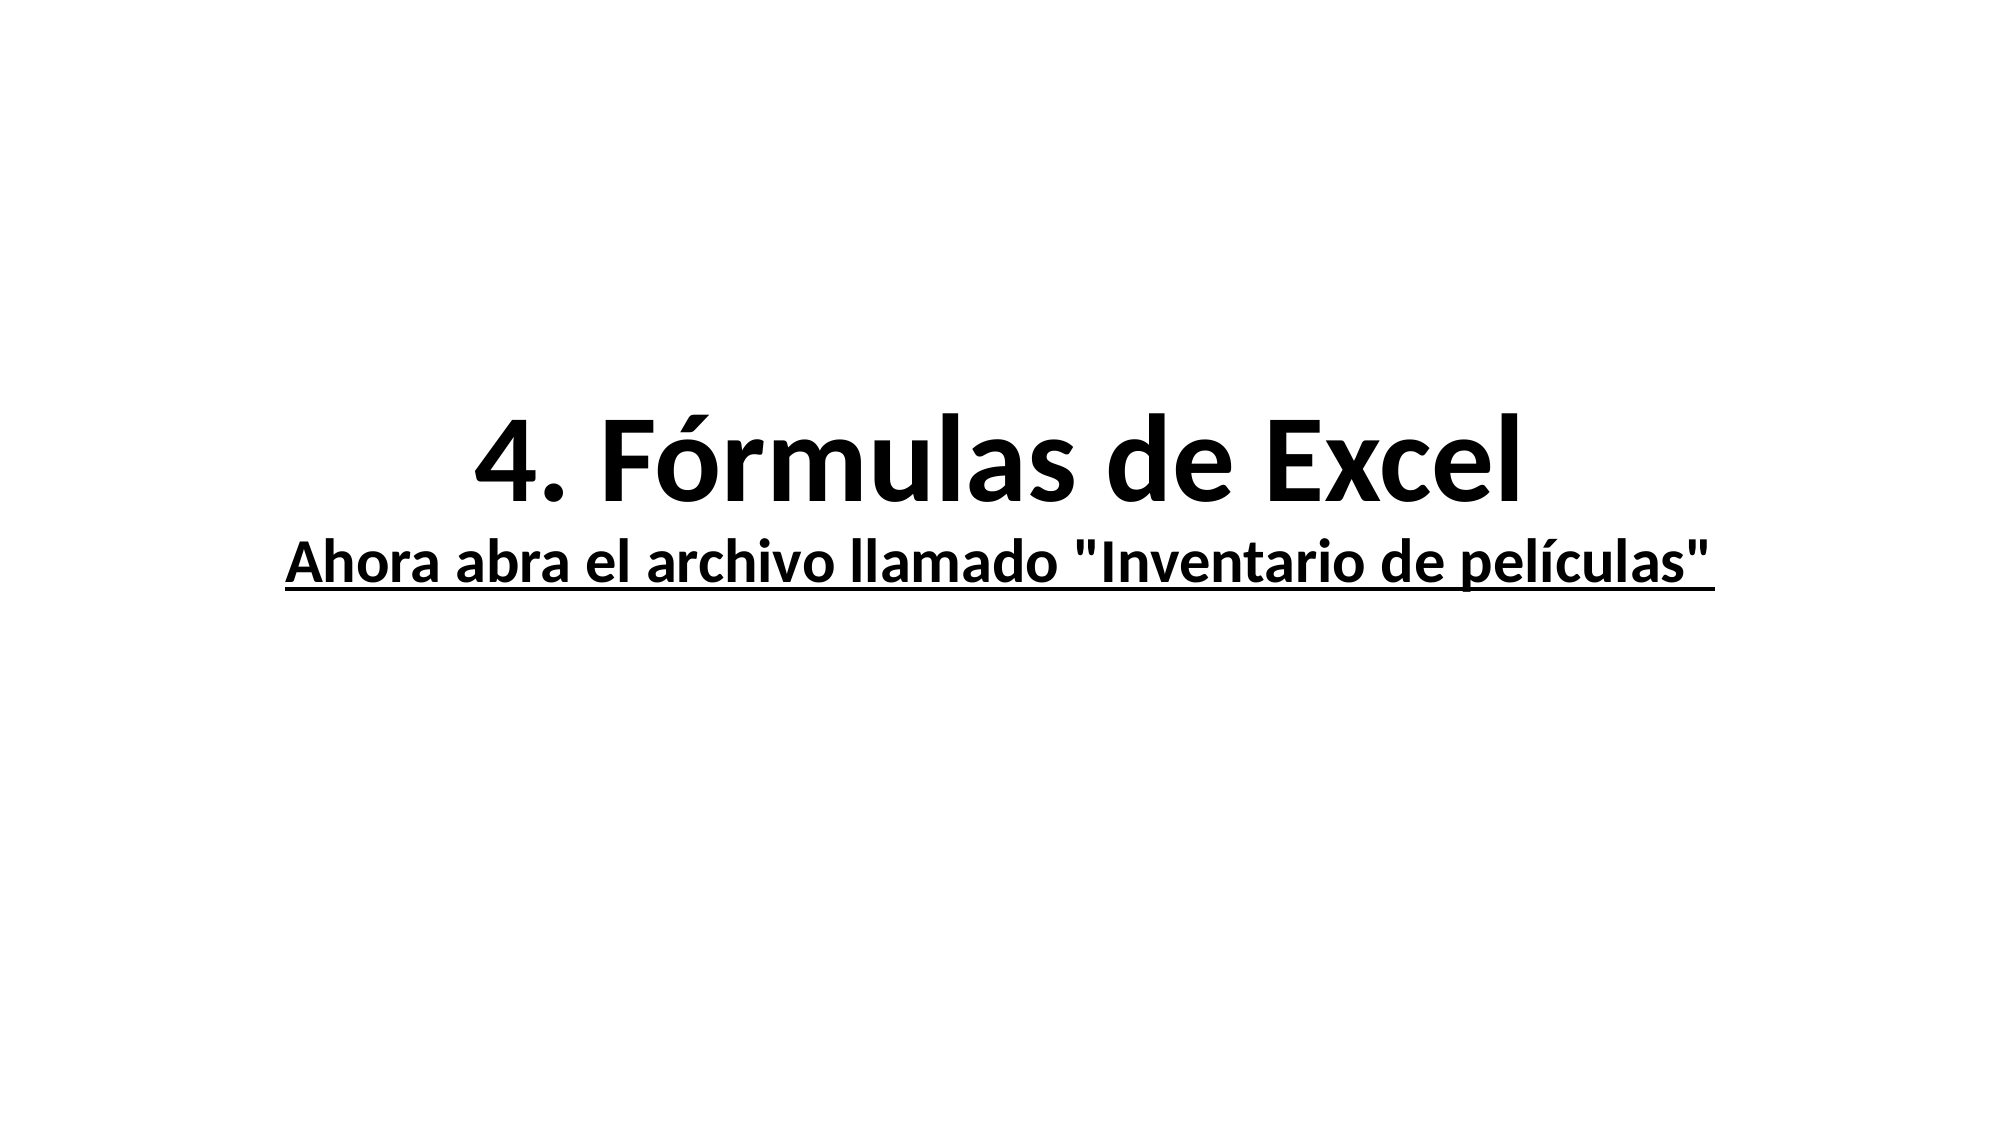

# 4. Fórmulas de Excel
Ahora abra el archivo llamado "Inventario de películas"